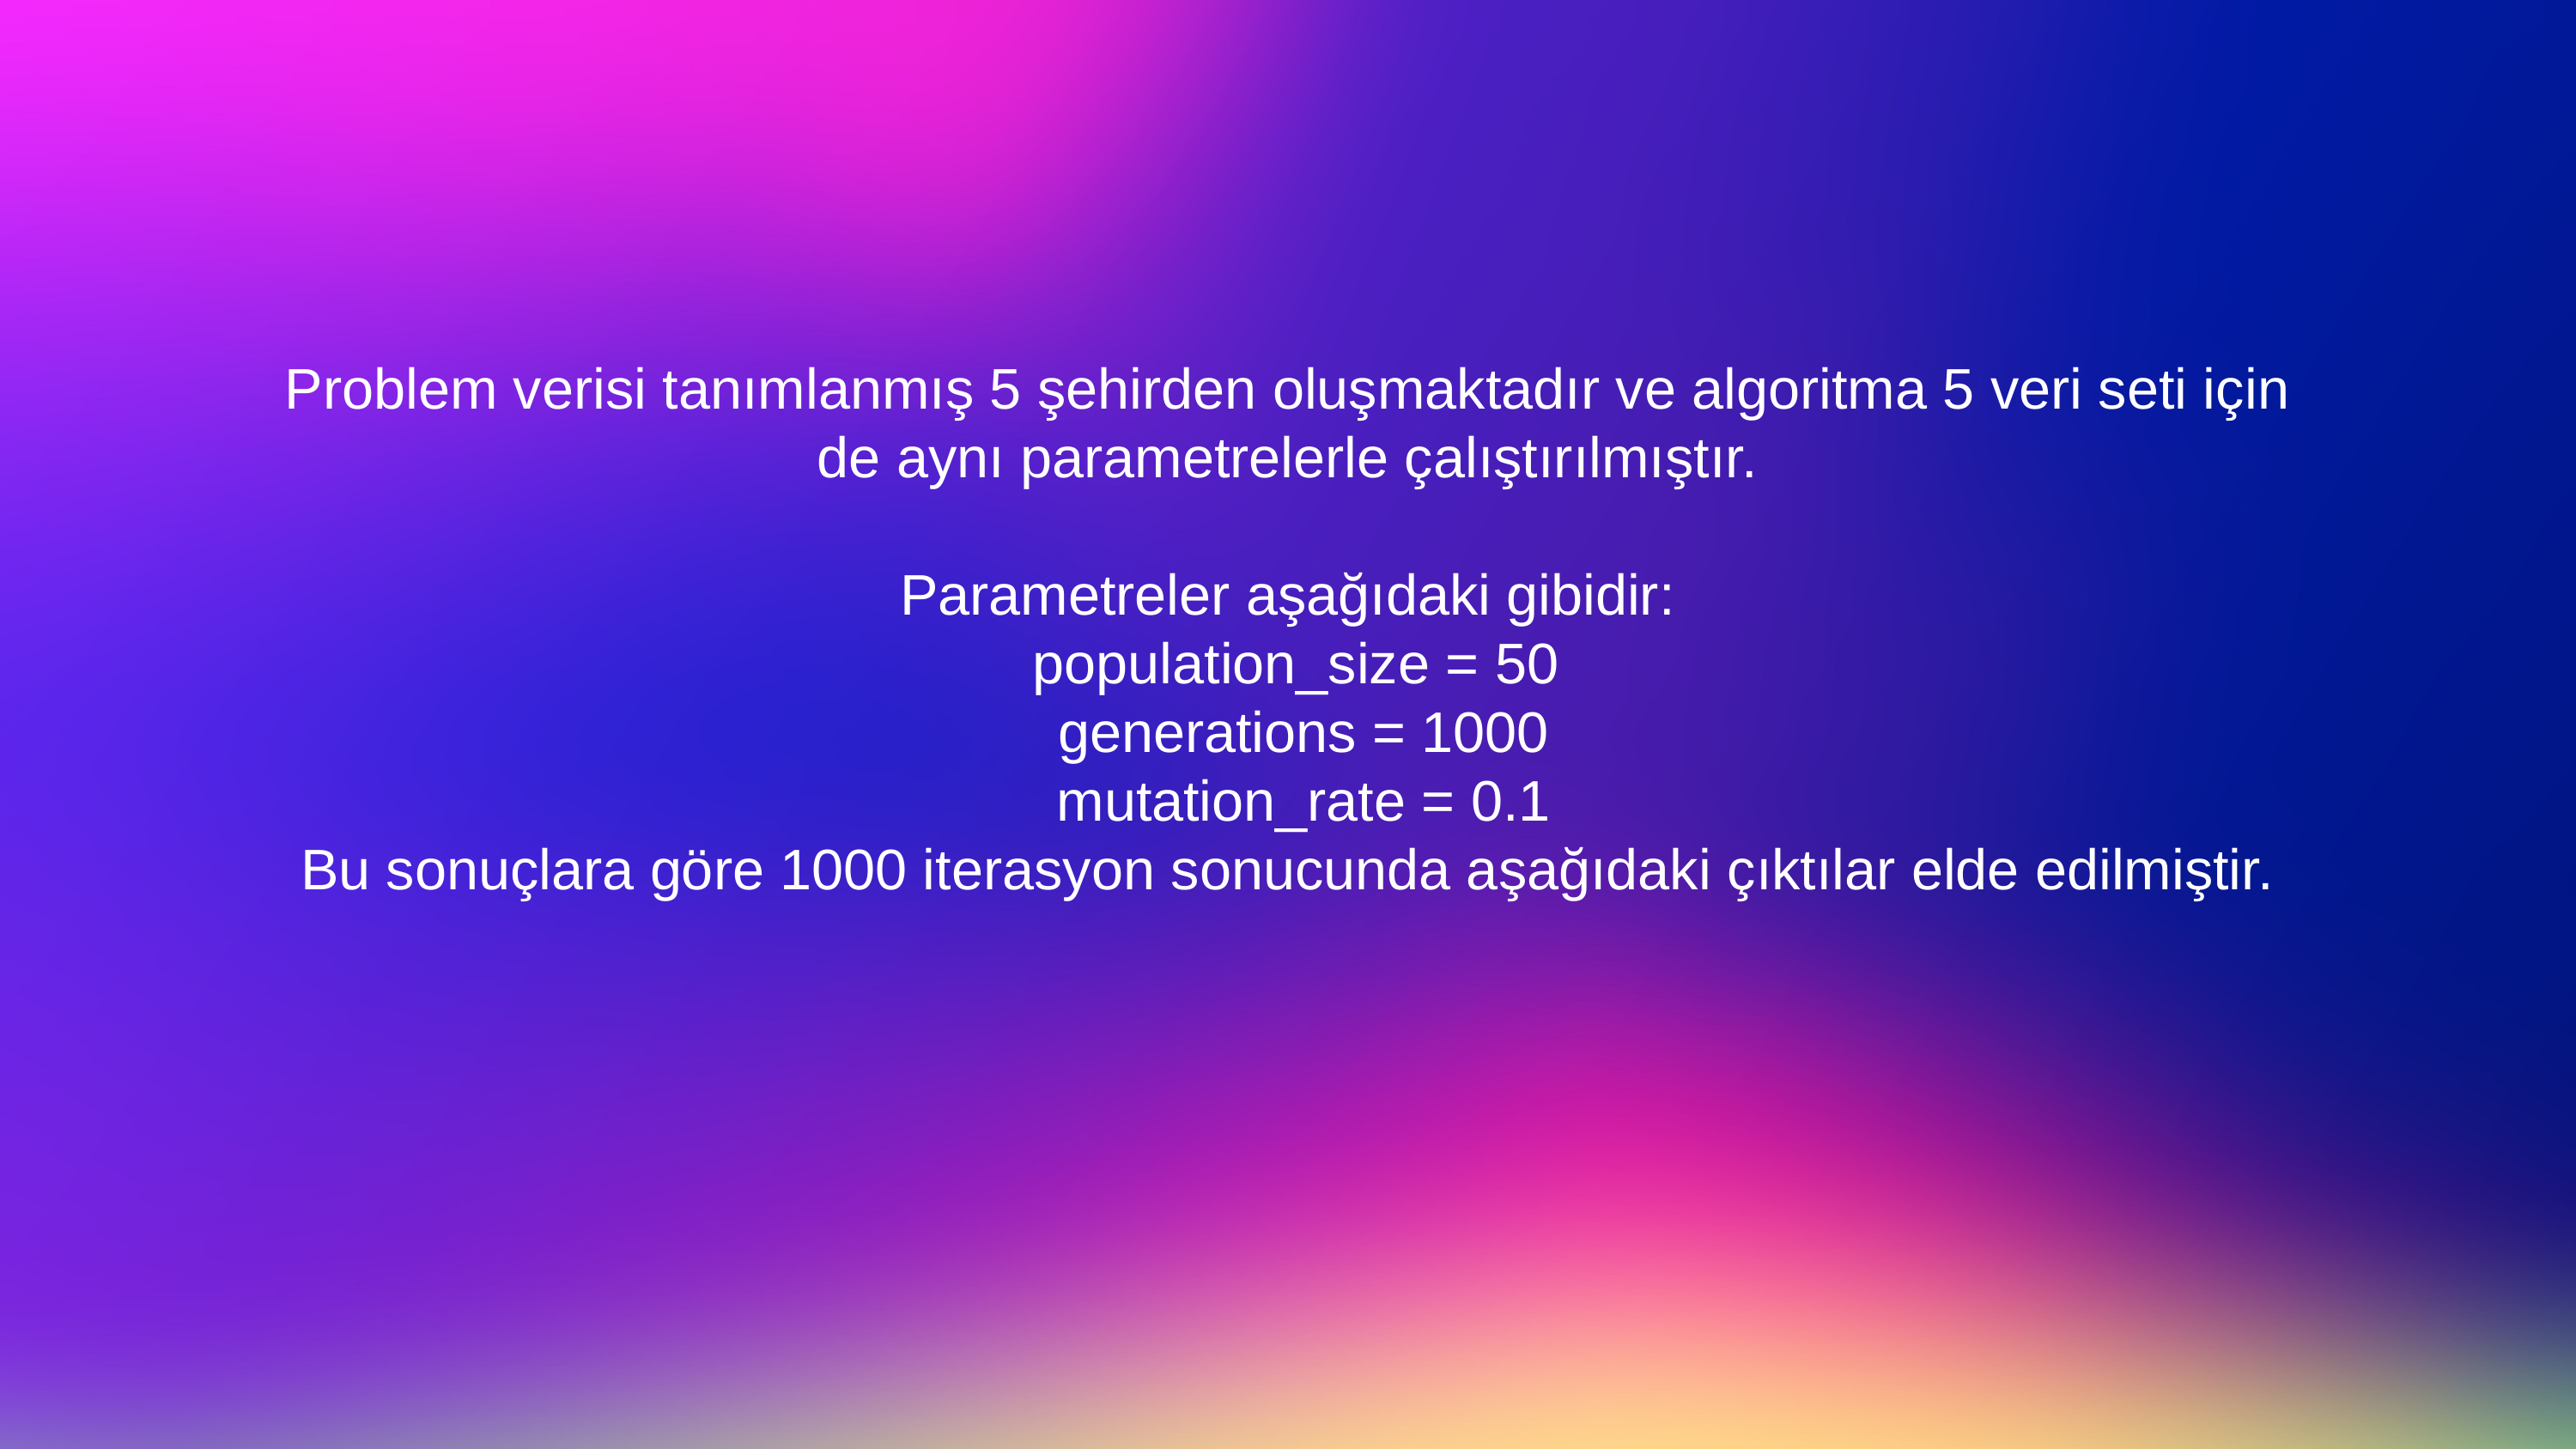

Problem verisi tanımlanmış 5 şehirden oluşmaktadır ve algoritma 5 veri seti için de aynı parametrelerle çalıştırılmıştır.

Parametreler aşağıdaki gibidir:
 population_size = 50
  generations = 1000
  mutation_rate = 0.1
Bu sonuçlara göre 1000 iterasyon sonucunda aşağıdaki çıktılar elde edilmiştir.